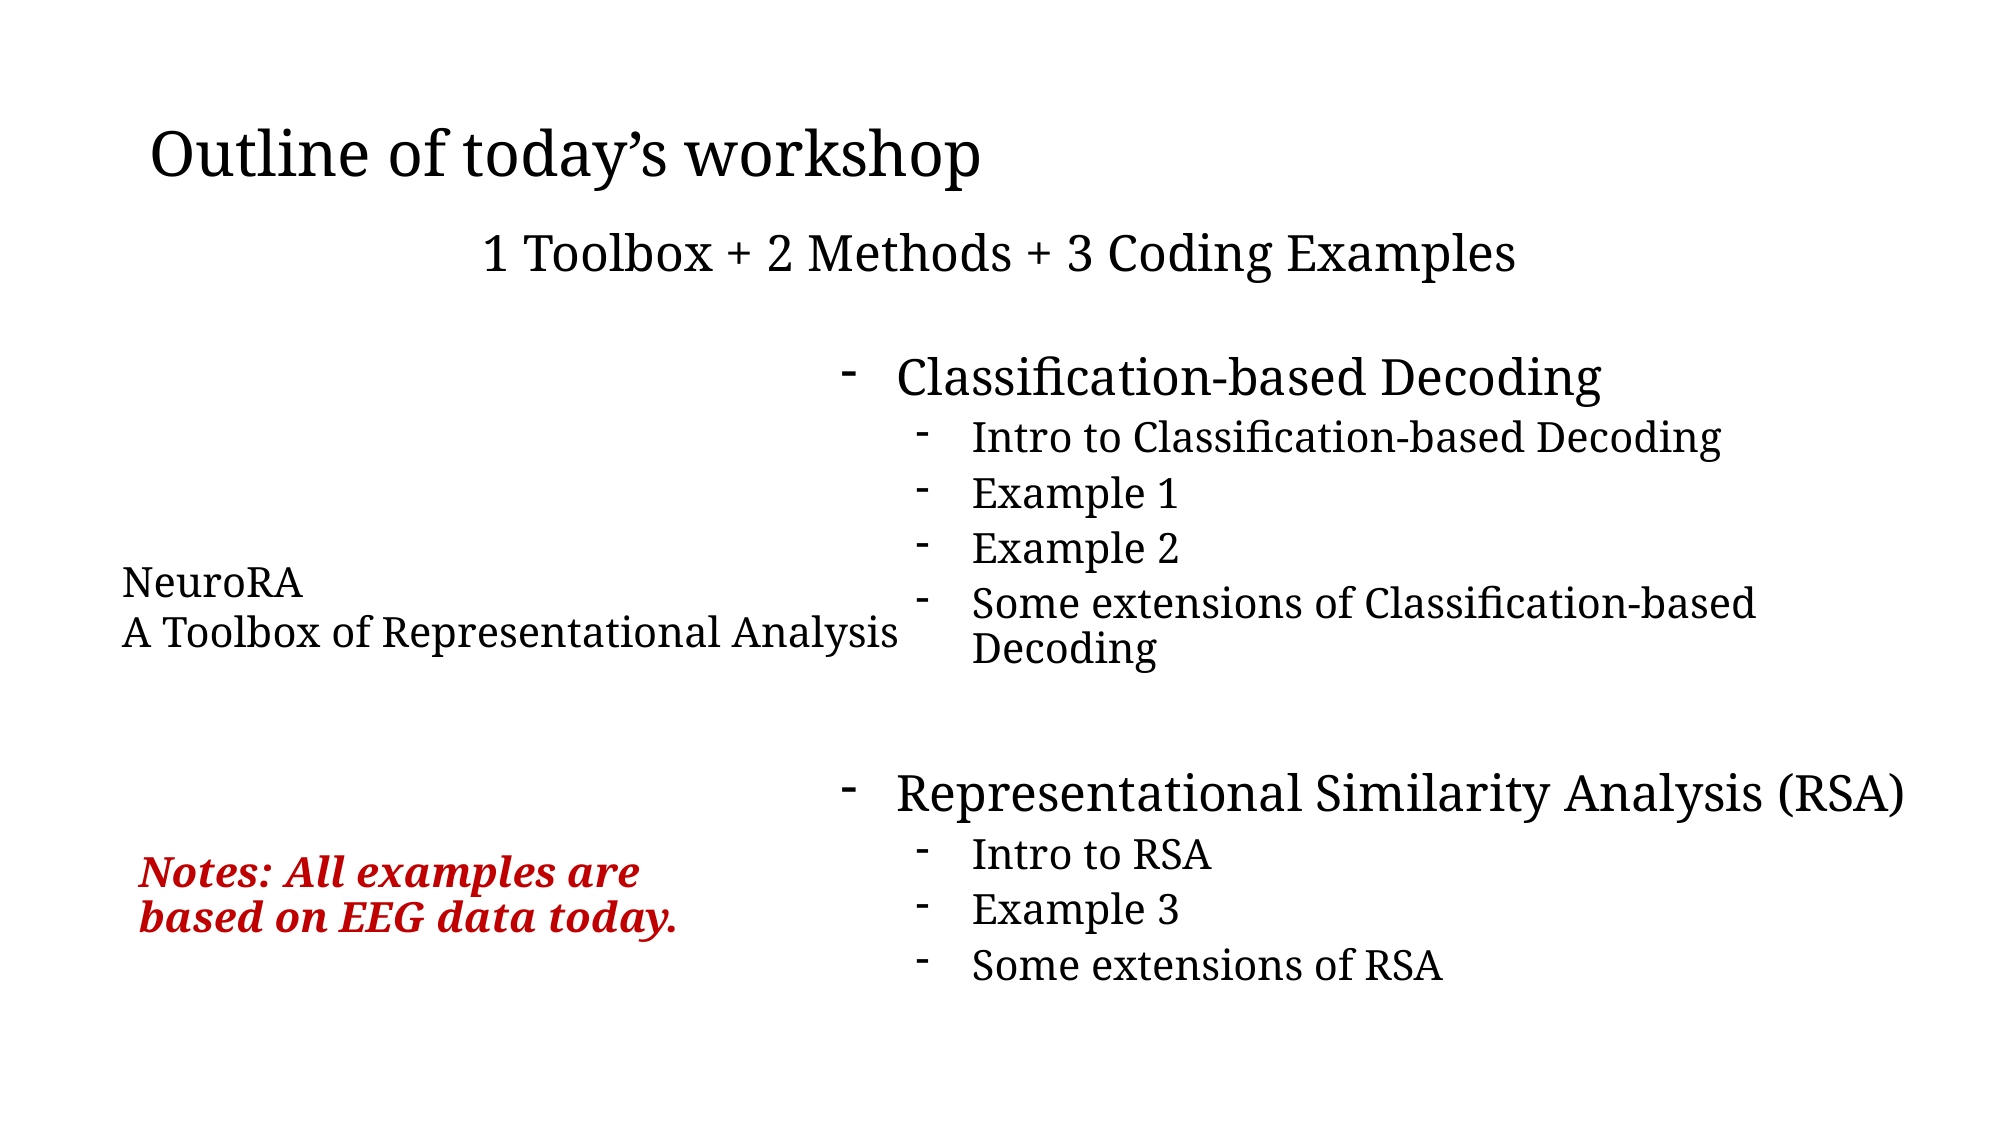

# Outline of today’s workshop
1 Toolbox + 2 Methods + 3 Coding Examples
Classification-based Decoding
Intro to Classification-based Decoding
Example 1
Example 2
Some extensions of Classification-based Decoding

Representational Similarity Analysis (RSA)
Intro to RSA
Example 3
Some extensions of RSA

NeuroRA
A Toolbox of Representational Analysis
Notes: All examples are based on EEG data today.